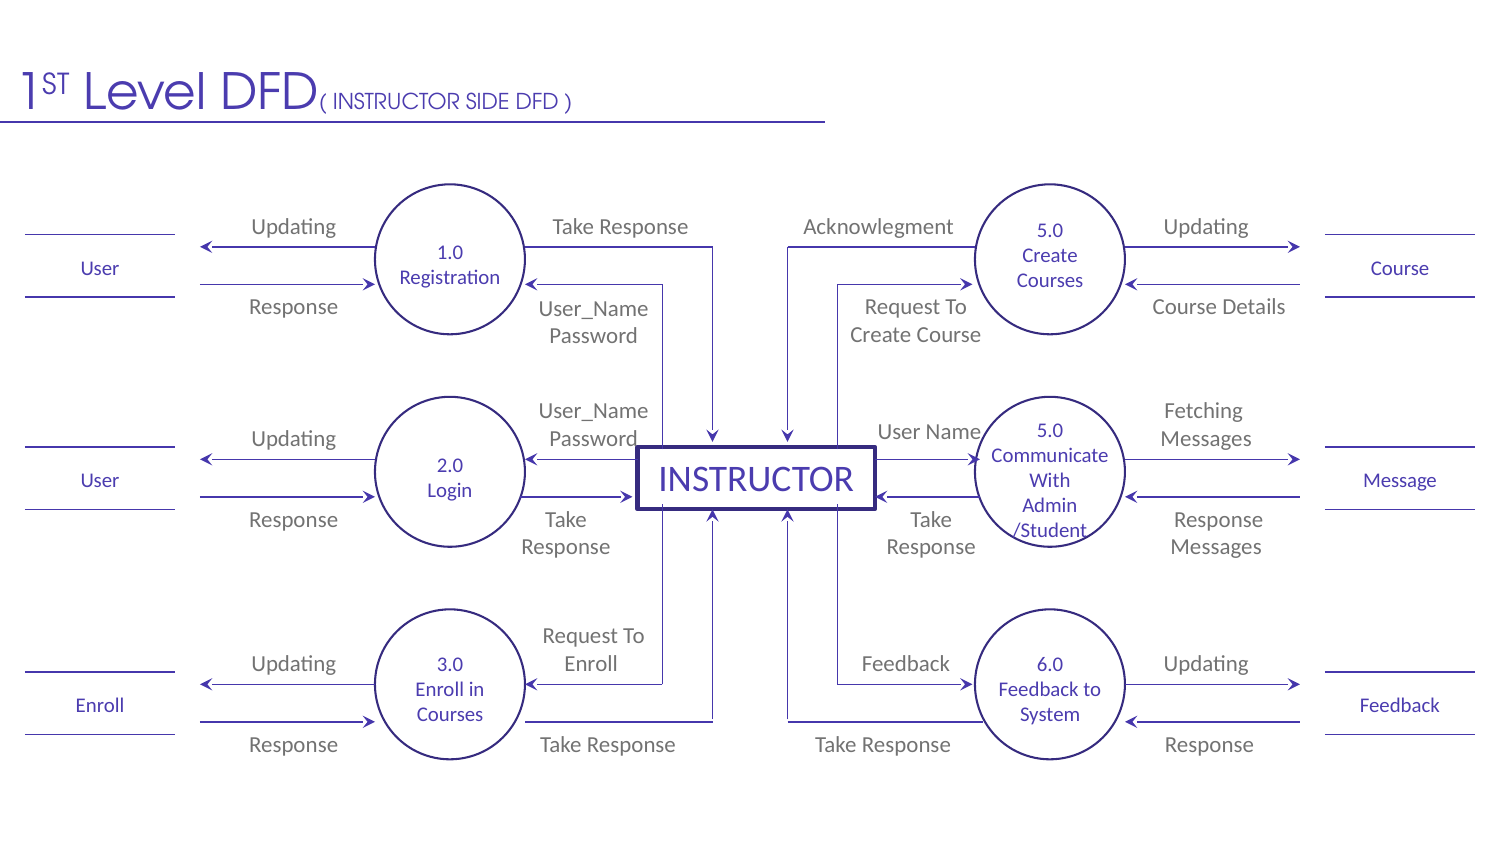

1ST Level DFD( INSTRUCTOR SIDE DFD )

Updating
Take Response
Acknowlegment
Updating
5.0
Create Courses
1.0
Registration
User
Course
Response
Request To
Create Course
Course Details
User_Name
Password
User_Name
Password
Fetching  Messages

User Name
5.0
Communicate
With Admin /Student
Updating
2.0
Login

INSTRUCTOR
User
Message
Response
Take
Response
Take
 Response
Response Messages

Request To Enroll
Updating
 Feedback
Updating
3.0
Enroll in Courses
6.0
Feedback to System
Enroll
Feedback
Response
Take Response
Take Response
Response